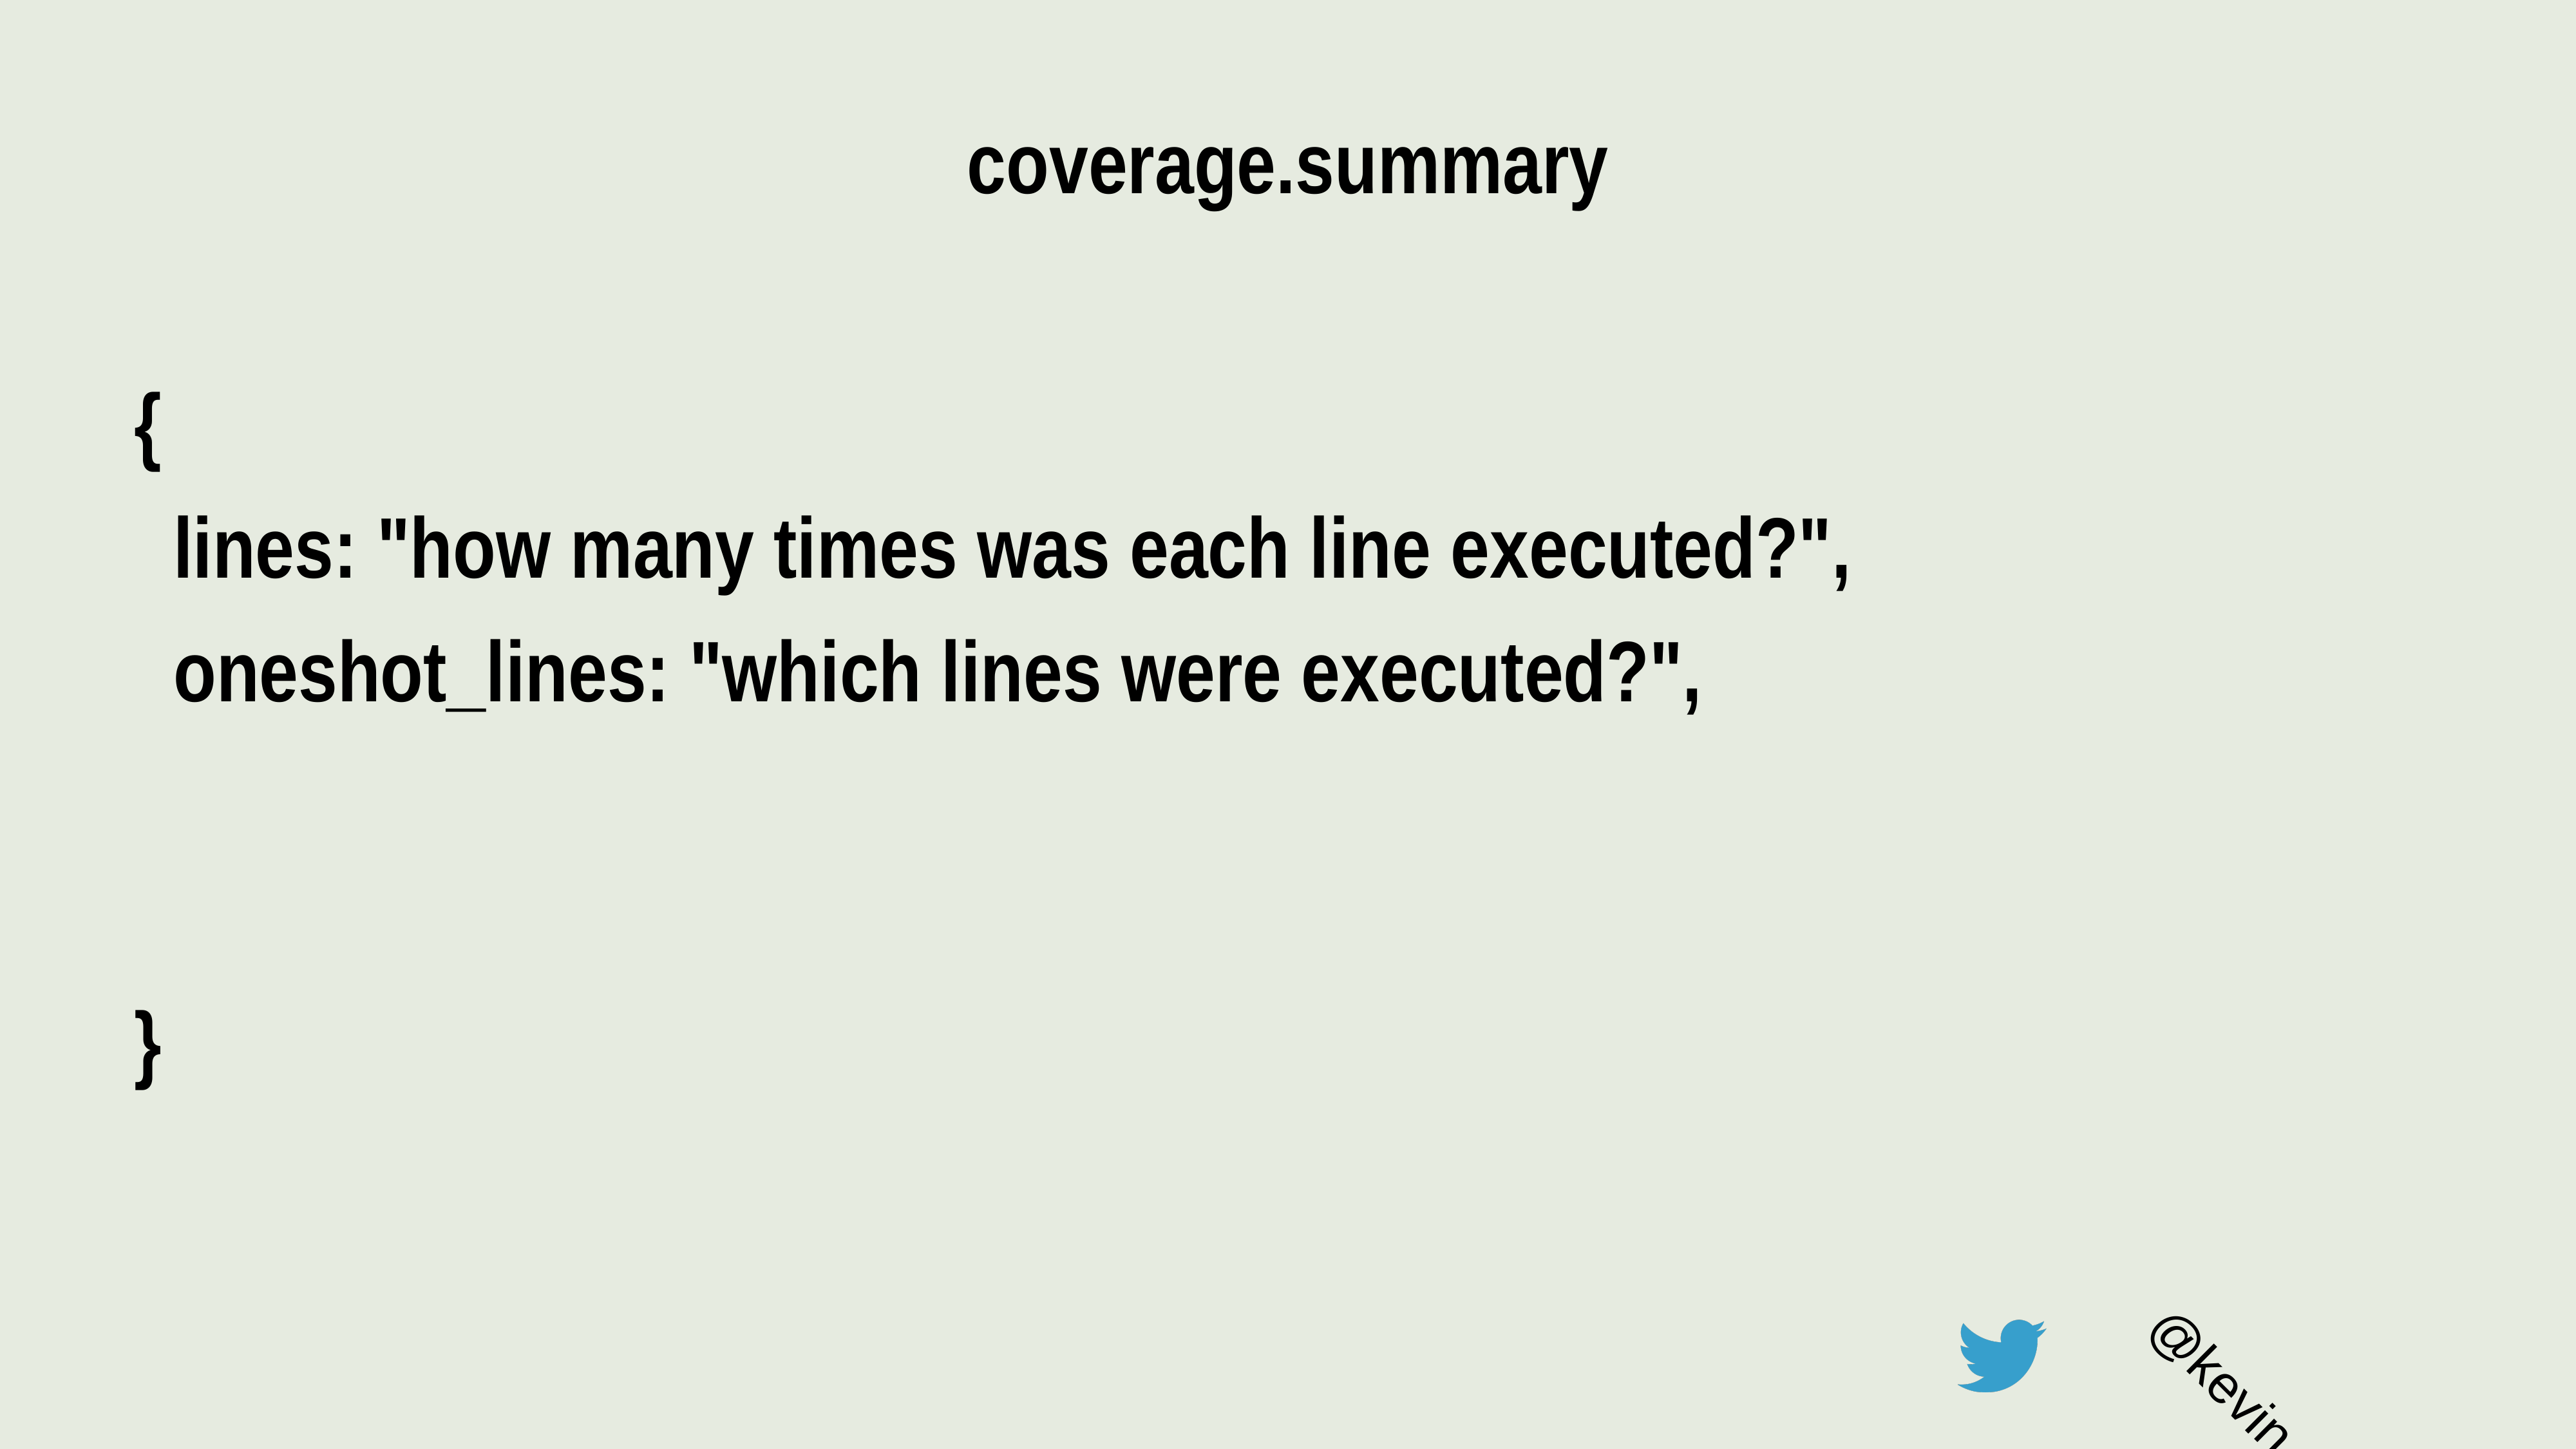

# coverage.summary
{
  lines: "how many times was each line executed?",
  oneshot_lines: "which lines were executed?",

}